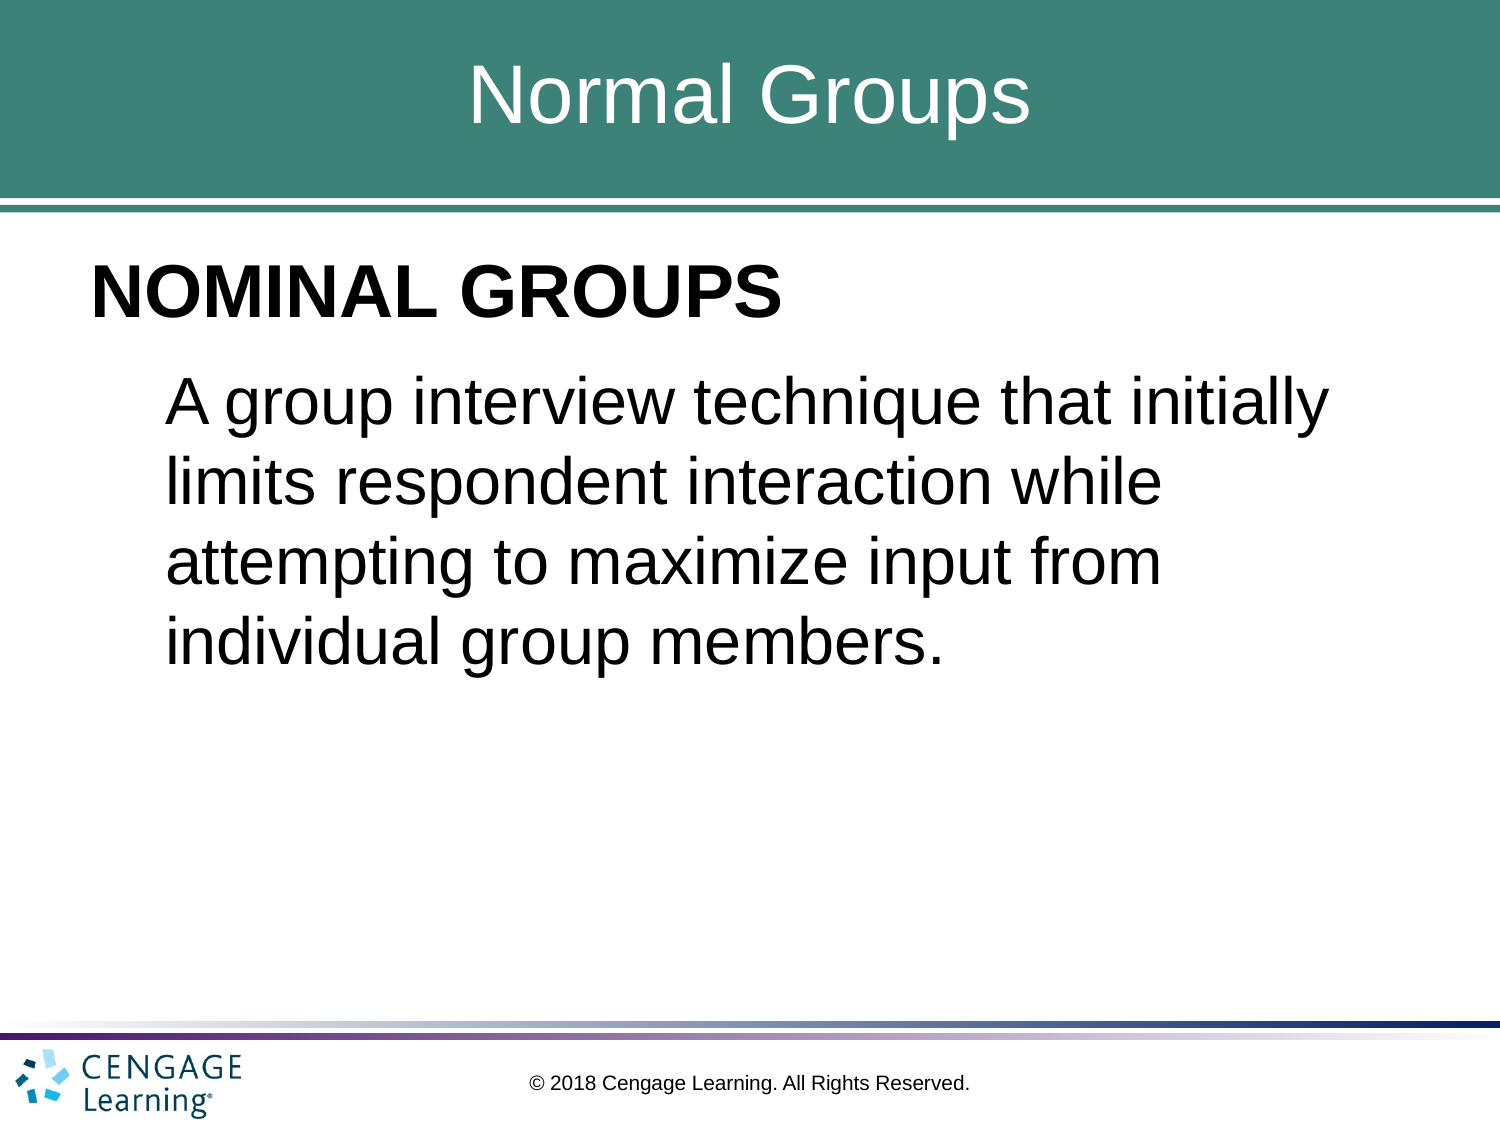

# Normal Groups
NOMINAL GROUPS
A group interview technique that initially limits respondent interaction while attempting to maximize input from individual group members.